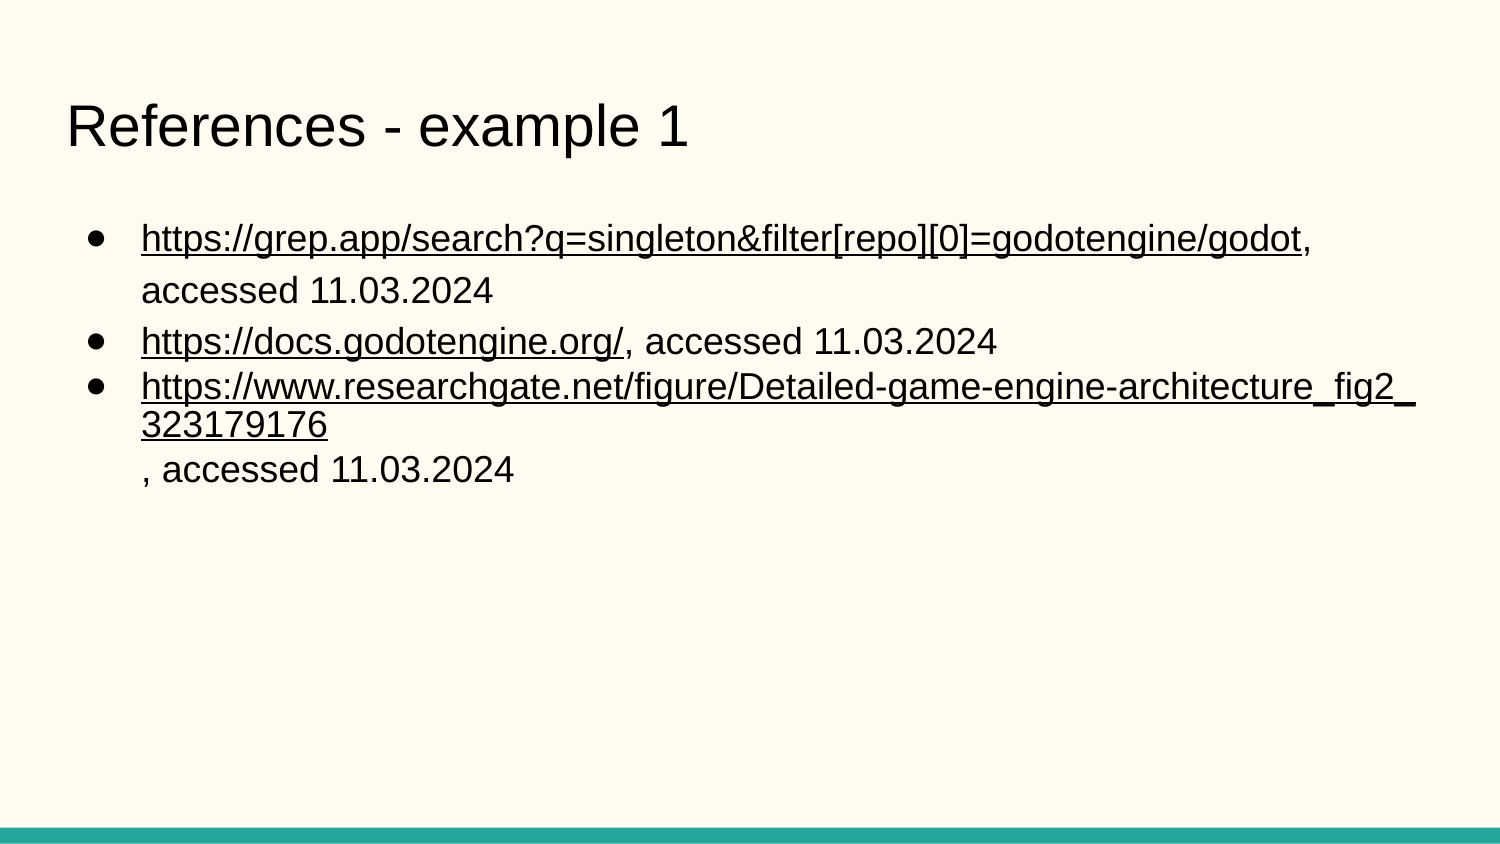

# References - example 1
https://grep.app/search?q=singleton&filter[repo][0]=godotengine/godot, accessed 11.03.2024
https://docs.godotengine.org/, accessed 11.03.2024
https://www.researchgate.net/figure/Detailed-game-engine-architecture_fig2_323179176, accessed 11.03.2024